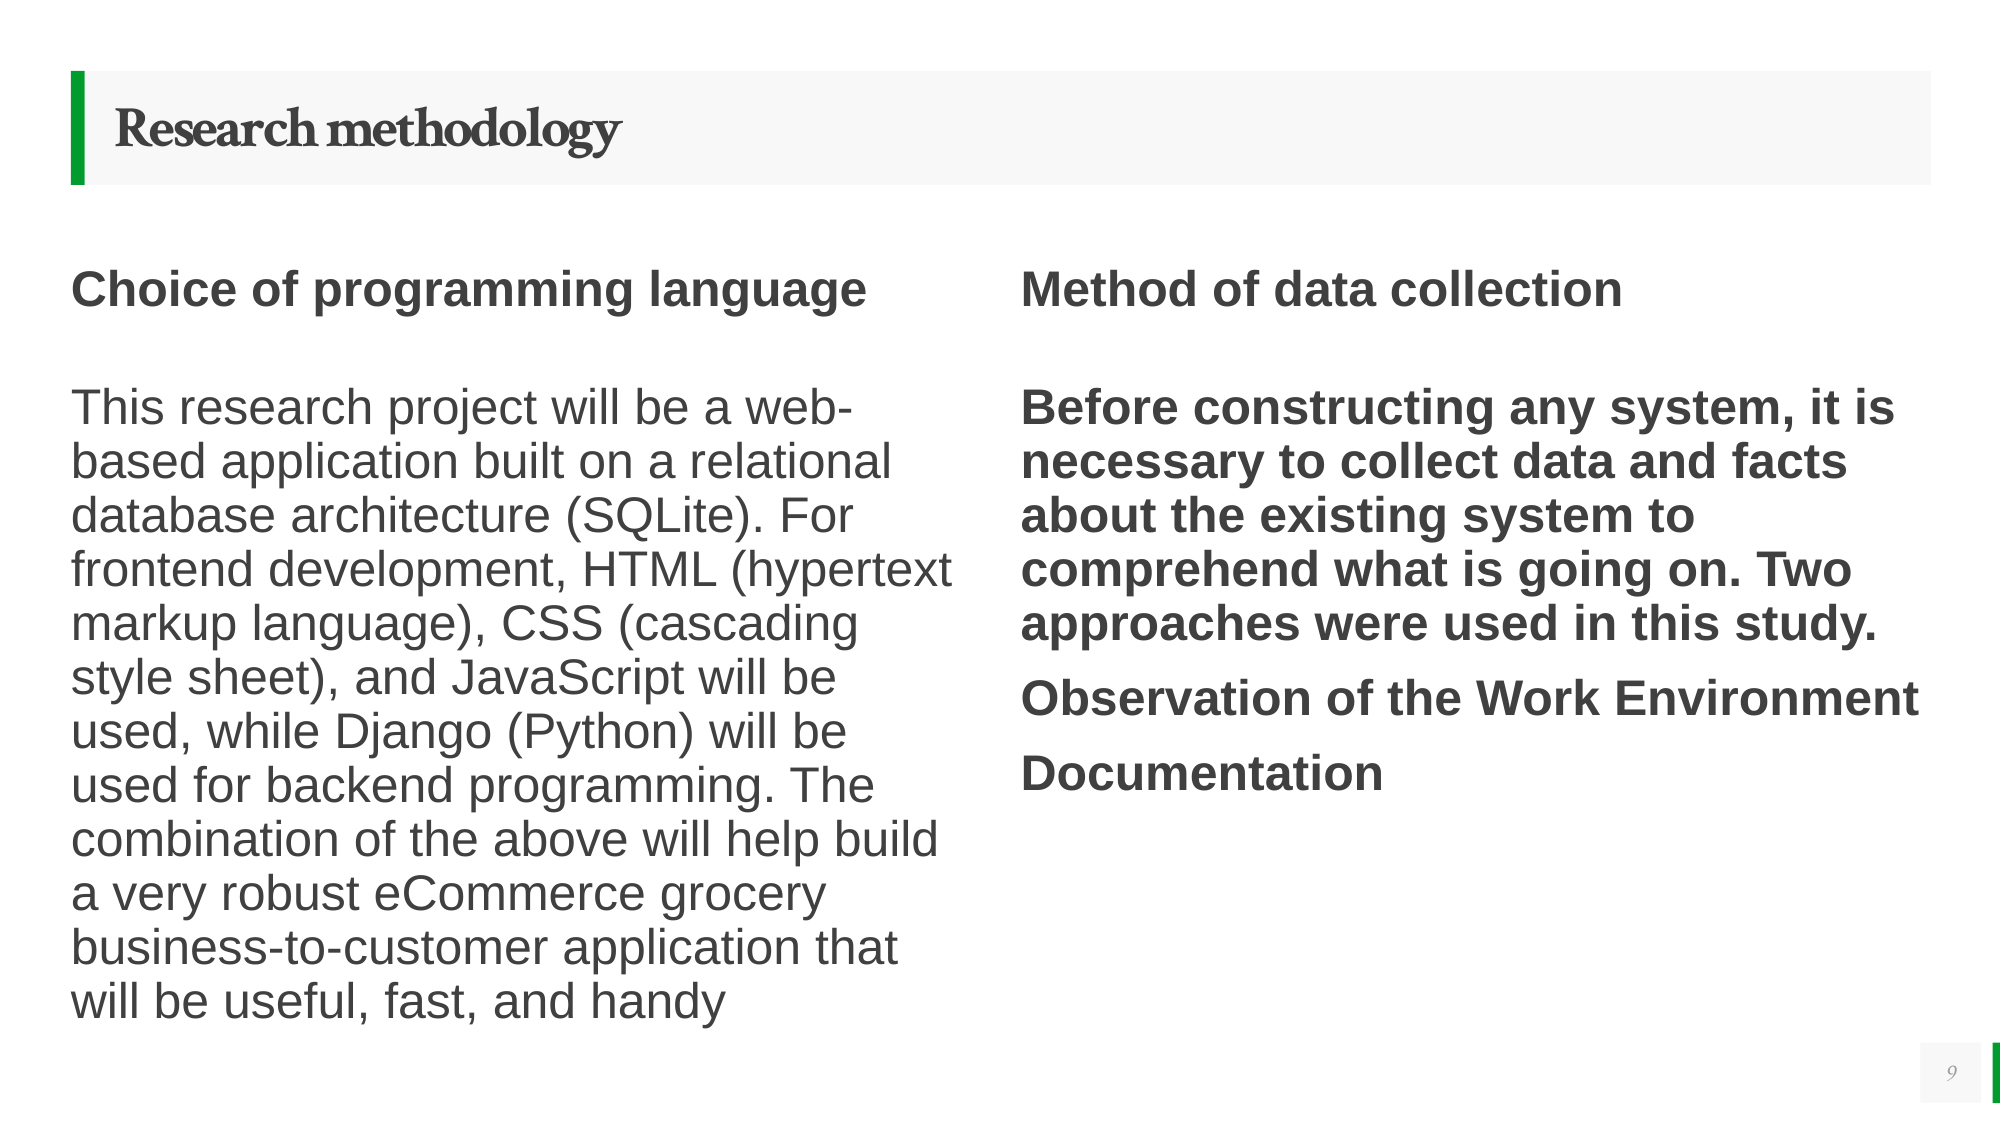

# Research methodology
Choice of programming language

Method of data collection
This research project will be a web-based application built on a relational database architecture (SQLite). For frontend development, HTML (hypertext markup language), CSS (cascading style sheet), and JavaScript will be used, while Django (Python) will be used for backend programming. The combination of the above will help build a very robust eCommerce grocery business-to-customer application that will be useful, fast, and handy
Before constructing any system, it is necessary to collect data and facts about the existing system to comprehend what is going on. Two approaches were used in this study.
Observation of the Work Environment
Documentation

9